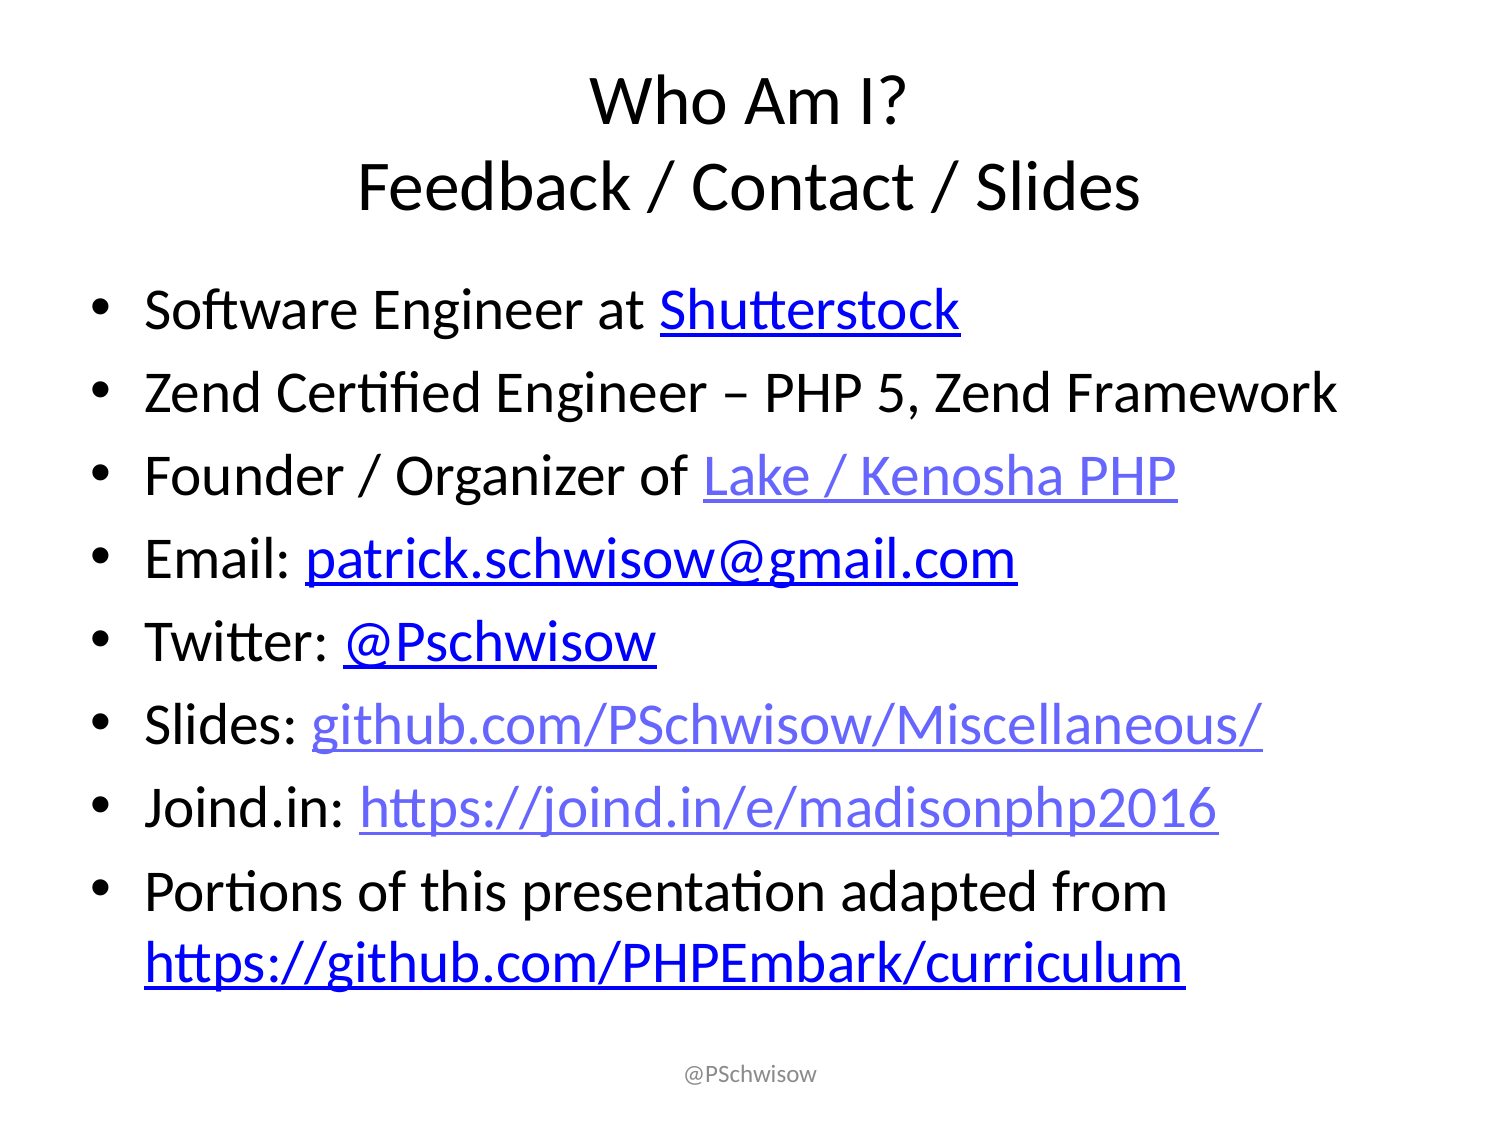

# Who Am I? Feedback / Contact / Slides
Software Engineer at Shutterstock
Zend Certified Engineer – PHP 5, Zend Framework
Founder / Organizer of Lake / Kenosha PHP
Email: patrick.schwisow@gmail.com
Twitter: @Pschwisow
Slides: github.com/PSchwisow/Miscellaneous/
Joind.in: https://joind.in/e/madisonphp2016
Portions of this presentation adapted from https://github.com/PHPEmbark/curriculum
@PSchwisow